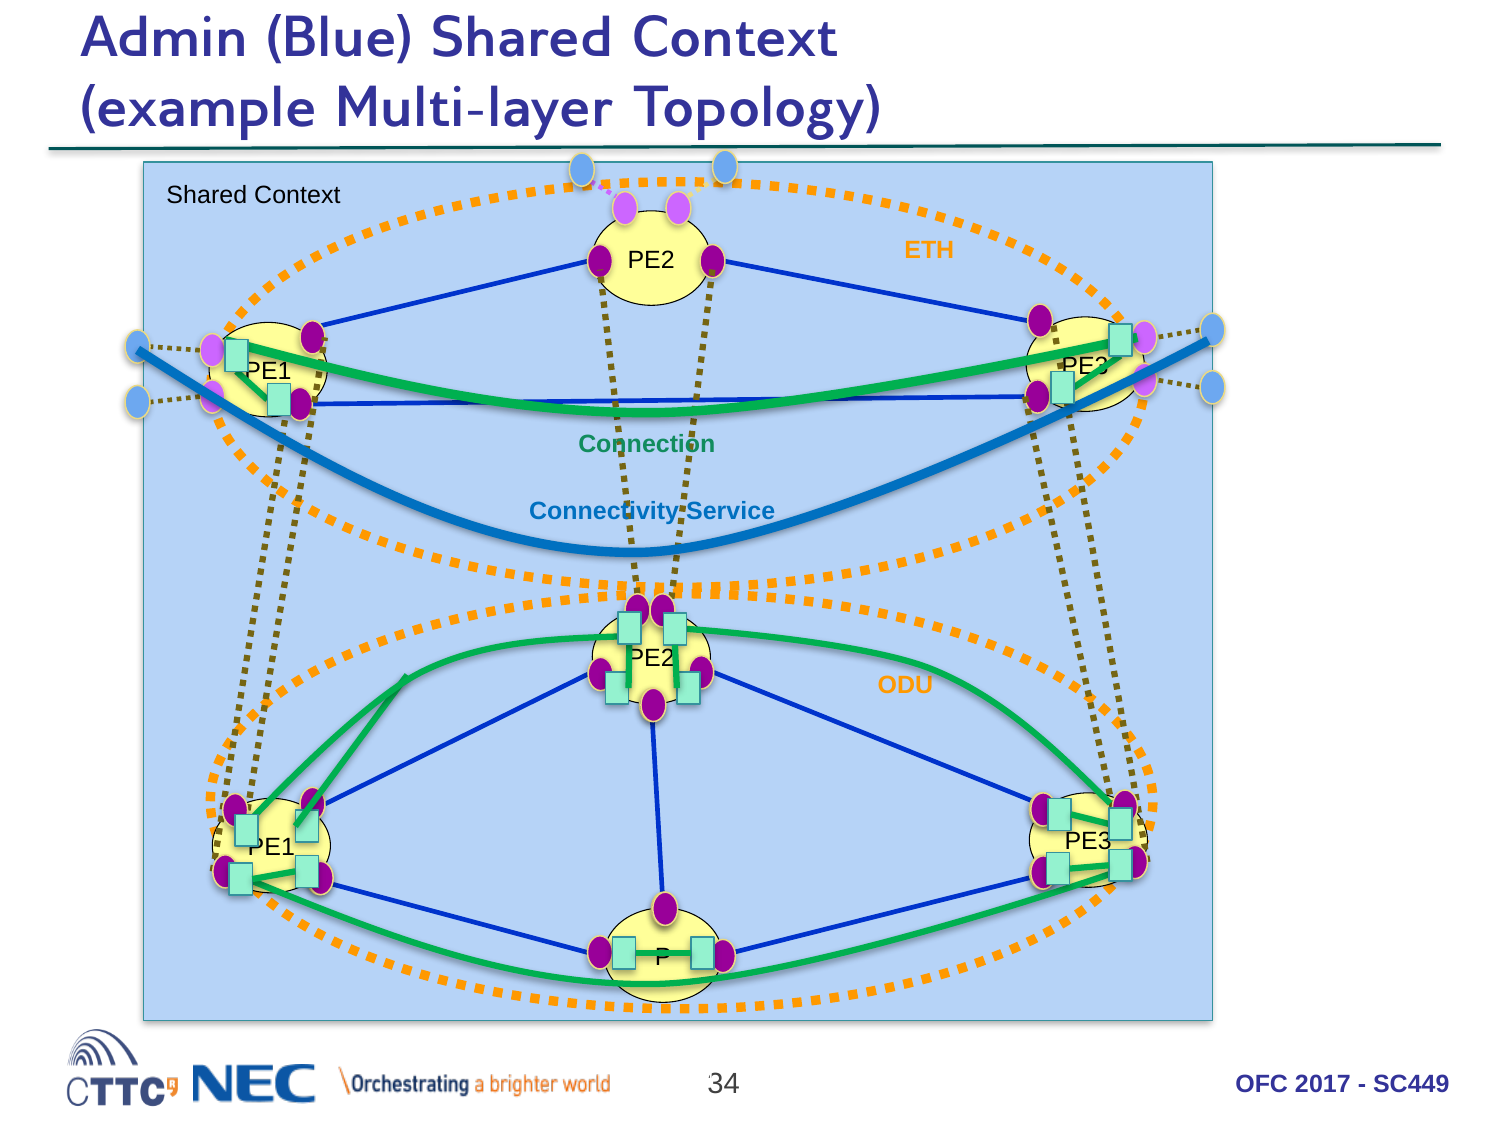

# Admin (Blue) Shared Context (example Multi-layer Topology)

Shared Context

PE2
ETH

PE3

PE1

Connection
Connectivity Service

PE2

ODU

PE3

PE1

P

34
34
OFC 2017 - SC449